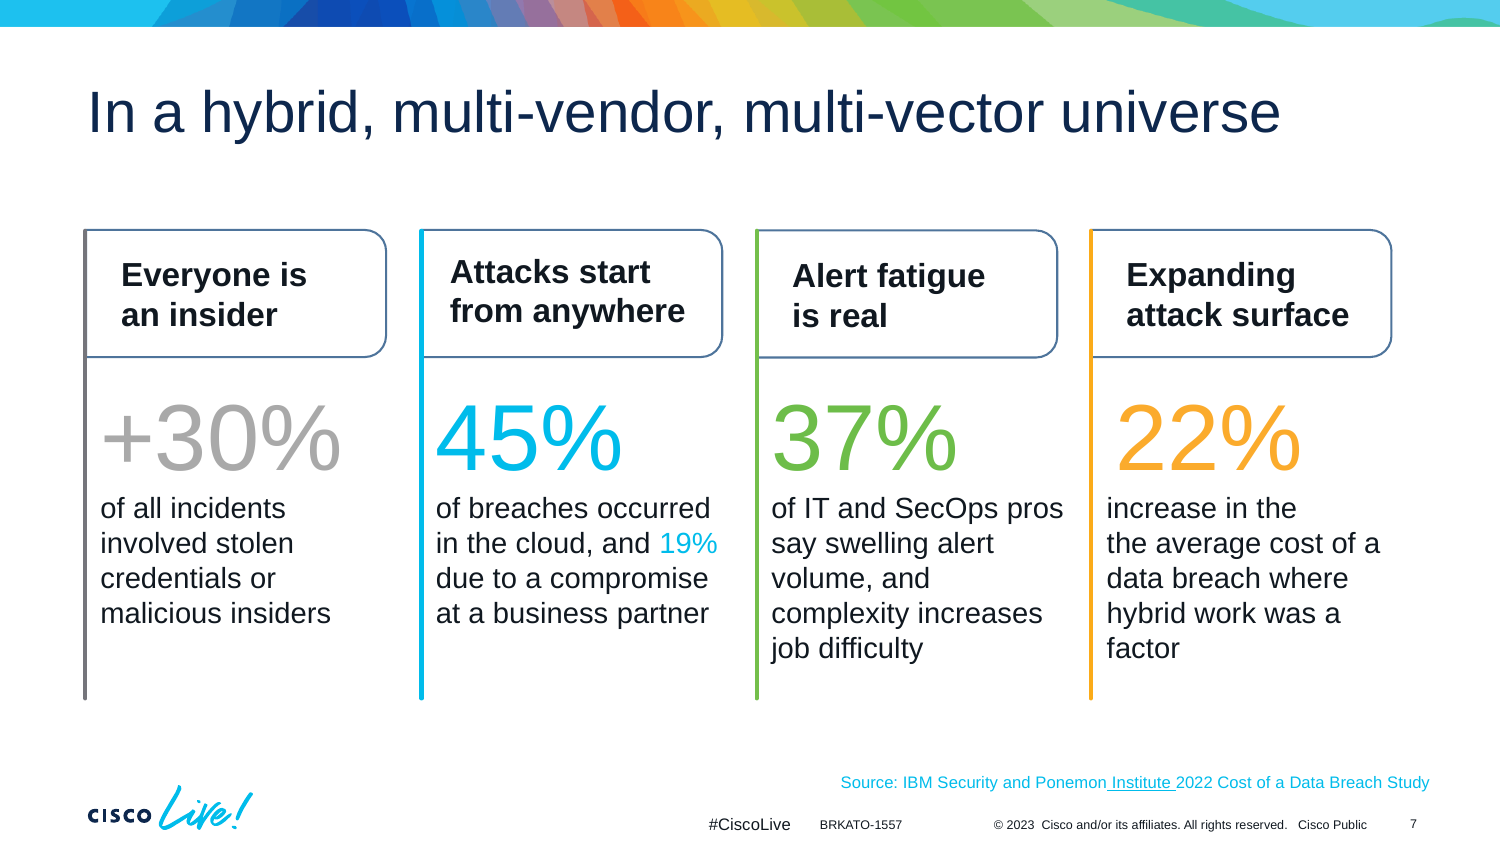

# In a hybrid, multi-vendor, multi-vector universe
Expanding
attack surface
Everyone is
an insider
Attacks start
from anywhere
Alert fatigue
is real

+30%
of all incidents
involved stolen credentials or
malicious insiders
45%
of breaches occurred
in the cloud, and 19% due to a compromise at a business partner
37%
of IT and SecOps pros say swelling alert volume, and complexity increases job difficulty increases j22%
increase in the
the average cost of a data breach where hybrid work was a factor
Source: IBM Security and Ponemon Institute 2022 Cost of a Data Breach Study
7
BRKATO-1557